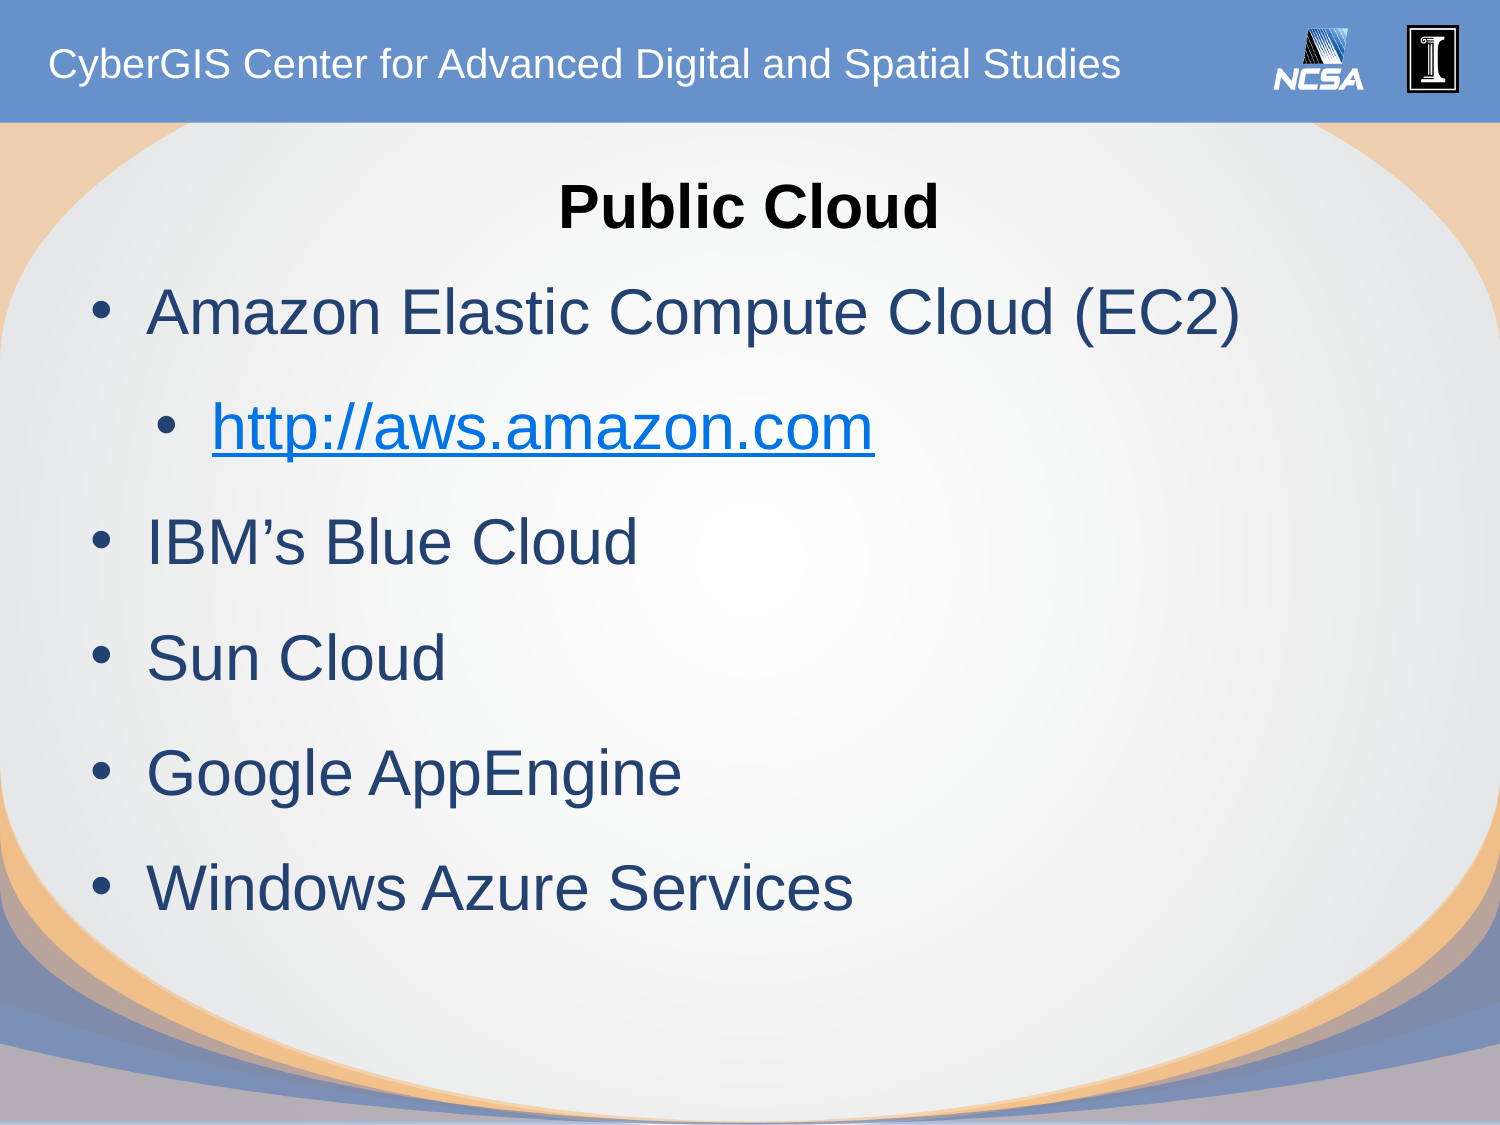

# Public Cloud
Amazon Elastic Compute Cloud (EC2)
http://aws.amazon.com
IBM’s Blue Cloud
Sun Cloud
Google AppEngine
Windows Azure Services